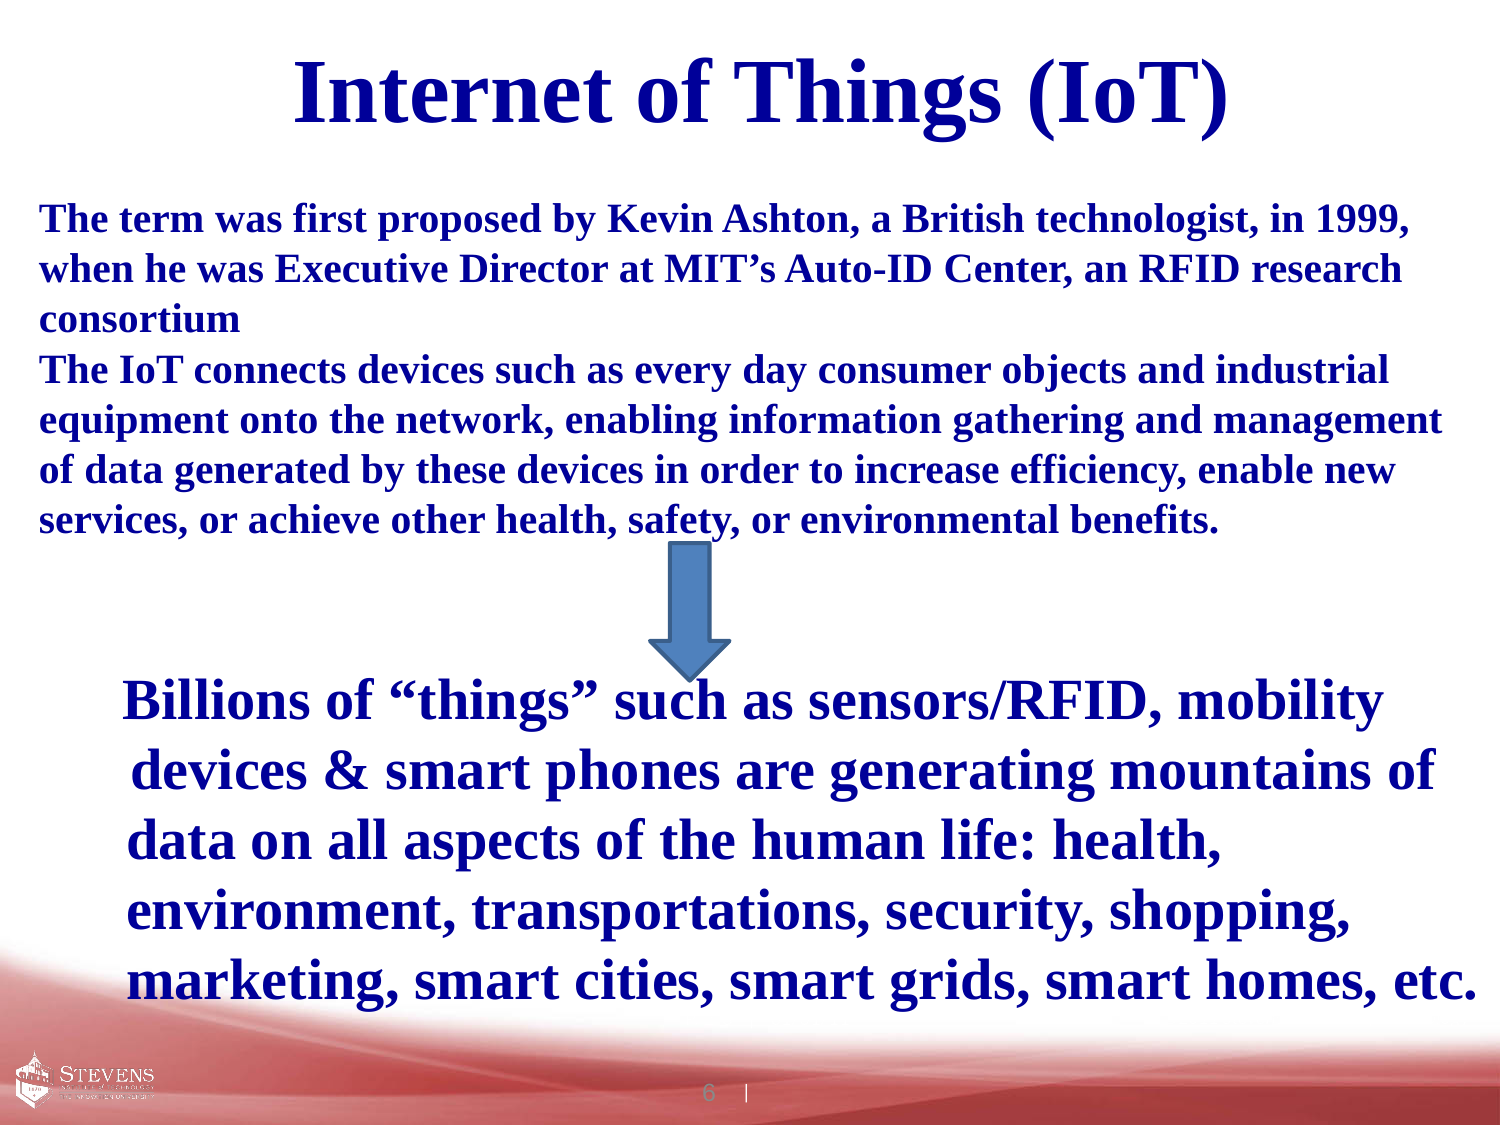

Internet of Things (IoT)

The term was first proposed by Kevin Ashton, a British technologist, in 1999, when he was Executive Director at MIT’s Auto-ID Center, an RFID research consortium
The IoT connects devices such as every day consumer objects and industrial equipment onto the network, enabling information gathering and management of data generated by these devices in order to increase efficiency, enable new services, or achieve other health, safety, or environmental benefits.

Billions of “things” such as sensors/RFID, mobility
   devices & smart phones are generating mountains of
      data on all aspects of the human life: health,
      environment, transportations, security, shopping,
      marketing, smart cities, smart grids, smart homes, etc.

6